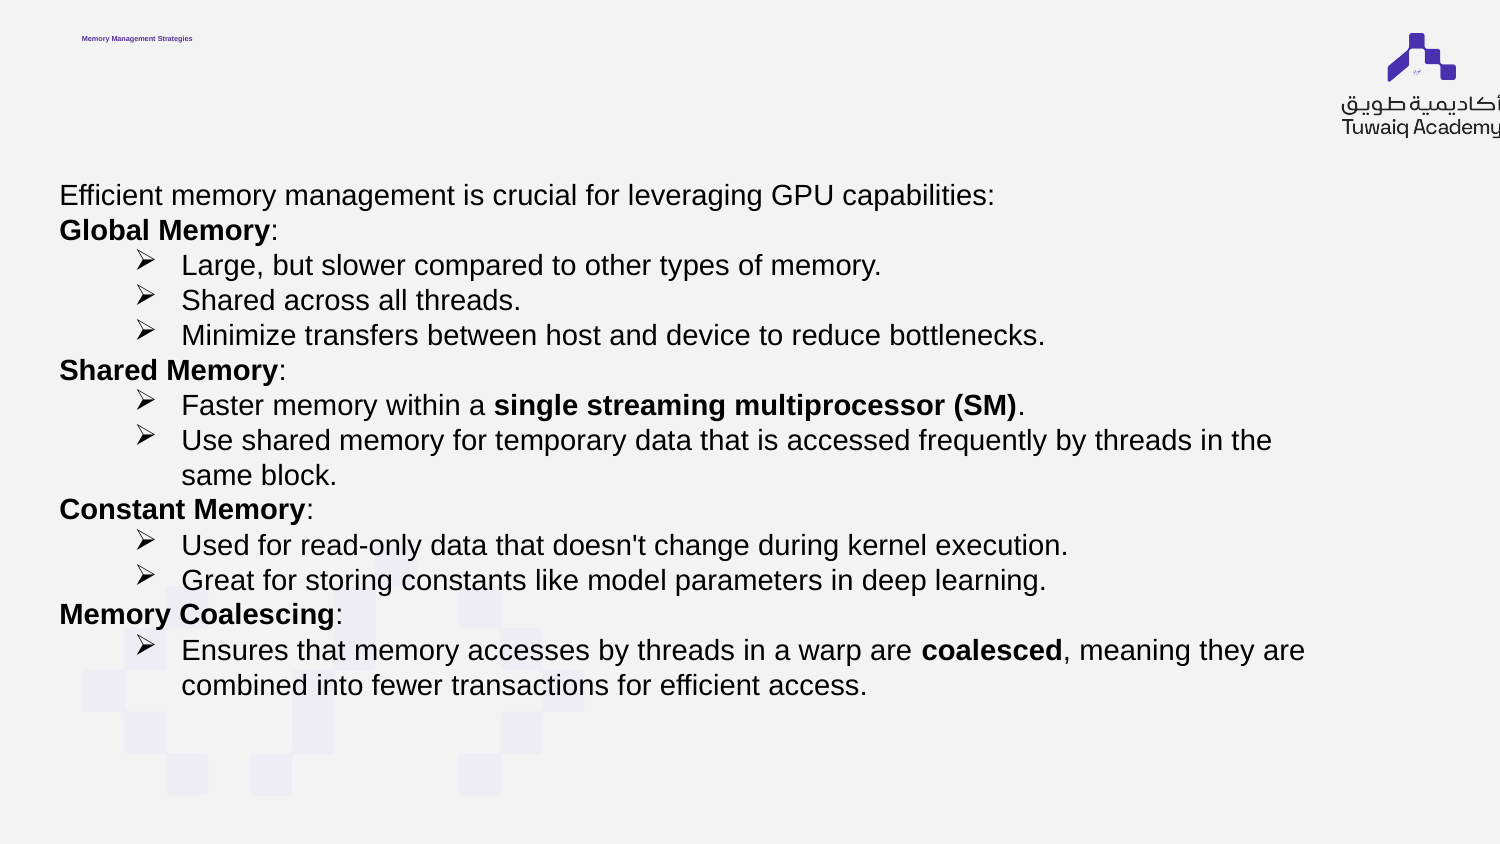

# Memory Management Strategies
Efficient memory management is crucial for leveraging GPU capabilities:
Global Memory:
Large, but slower compared to other types of memory.
Shared across all threads.
Minimize transfers between host and device to reduce bottlenecks.
Shared Memory:
Faster memory within a single streaming multiprocessor (SM).
Use shared memory for temporary data that is accessed frequently by threads in the same block.
Constant Memory:
Used for read-only data that doesn't change during kernel execution.
Great for storing constants like model parameters in deep learning.
Memory Coalescing:
Ensures that memory accesses by threads in a warp are coalesced, meaning they are combined into fewer transactions for efficient access.